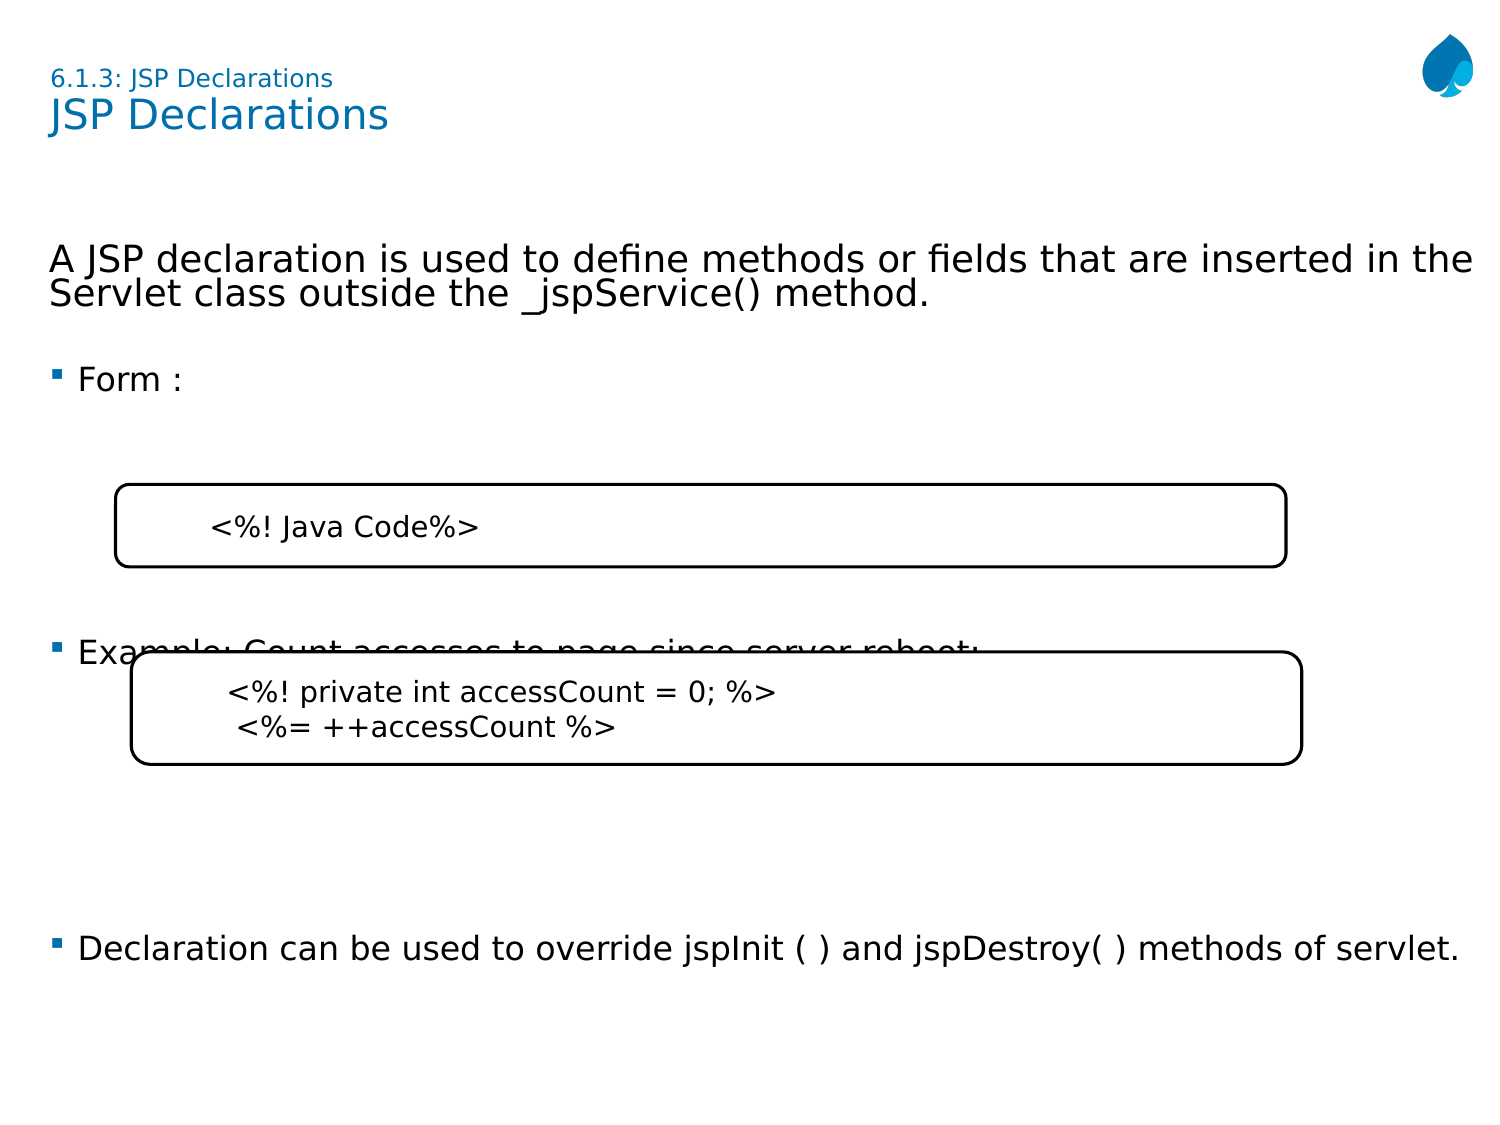

# 6.1.3: JSP Declarations JSP Declarations
A JSP declaration is used to define methods or fields that are inserted in the Servlet class outside the _jspService() method.

Form :

Example: Count accesses to page since server reboot:

Declaration can be used to override jspInit ( ) and jspDestroy( ) methods of servlet.

<%! Java Code%>
<%! private int accessCount = 0; %>
 <%= ++accessCount %>